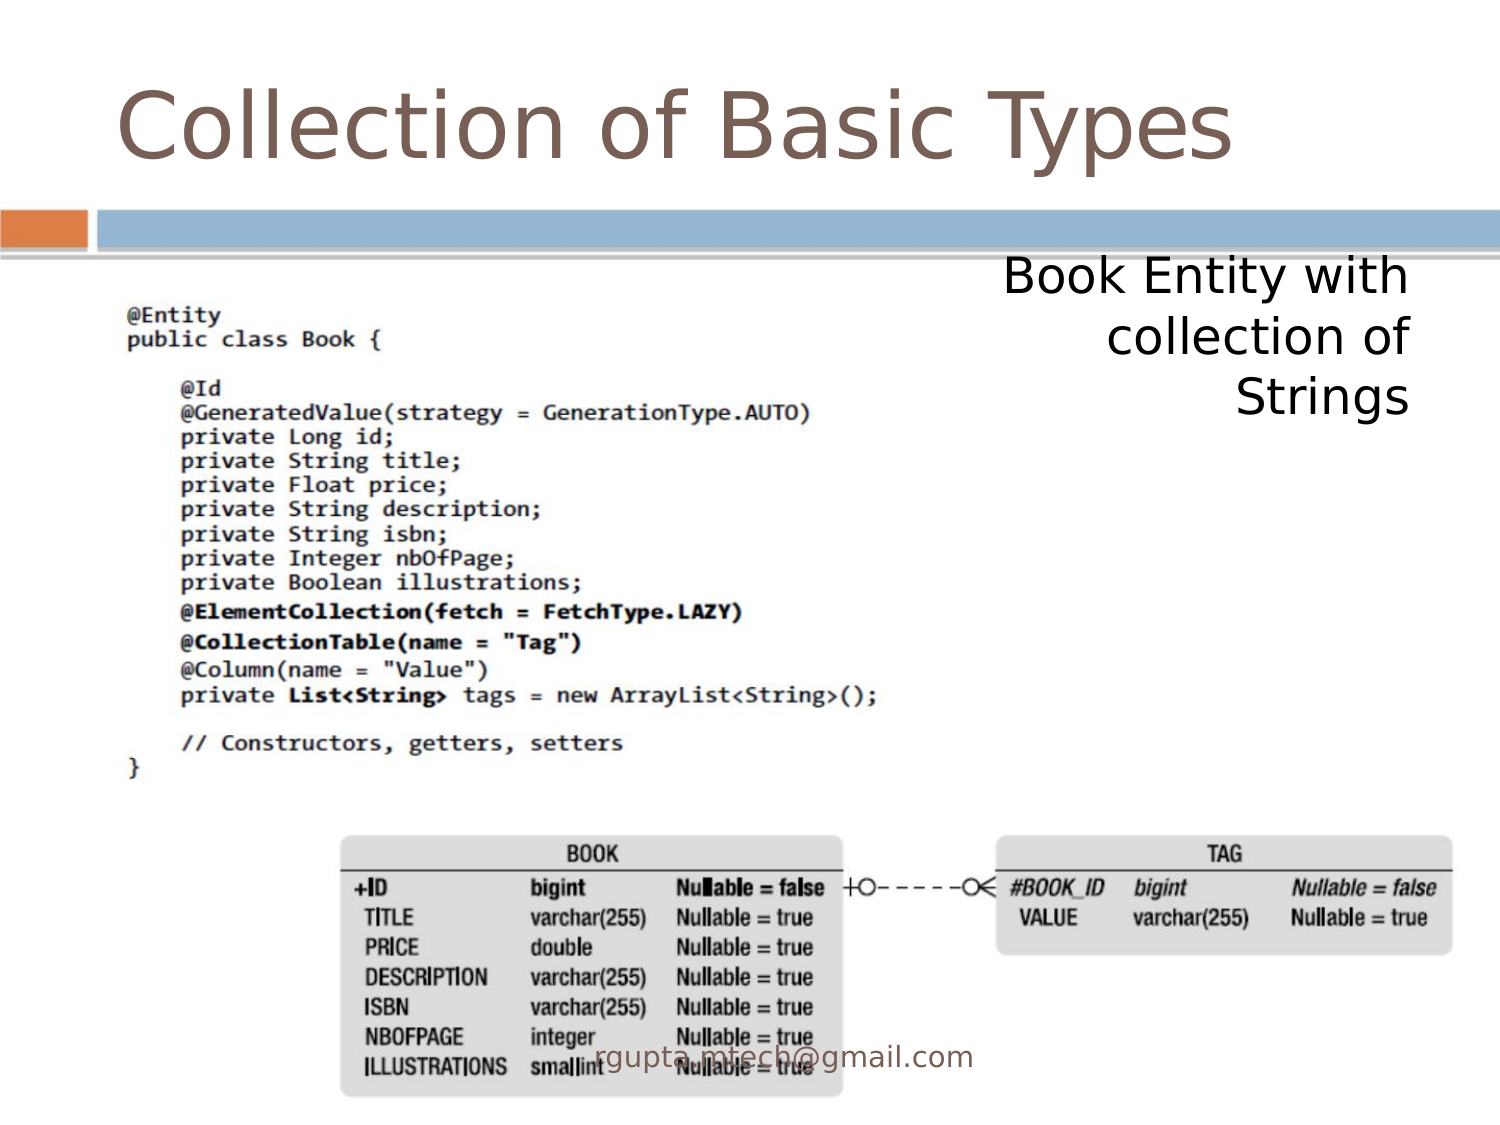

Collection of Basic Types
Book Entity with
collection of
Strings
rgupta.mtech@gmail.com